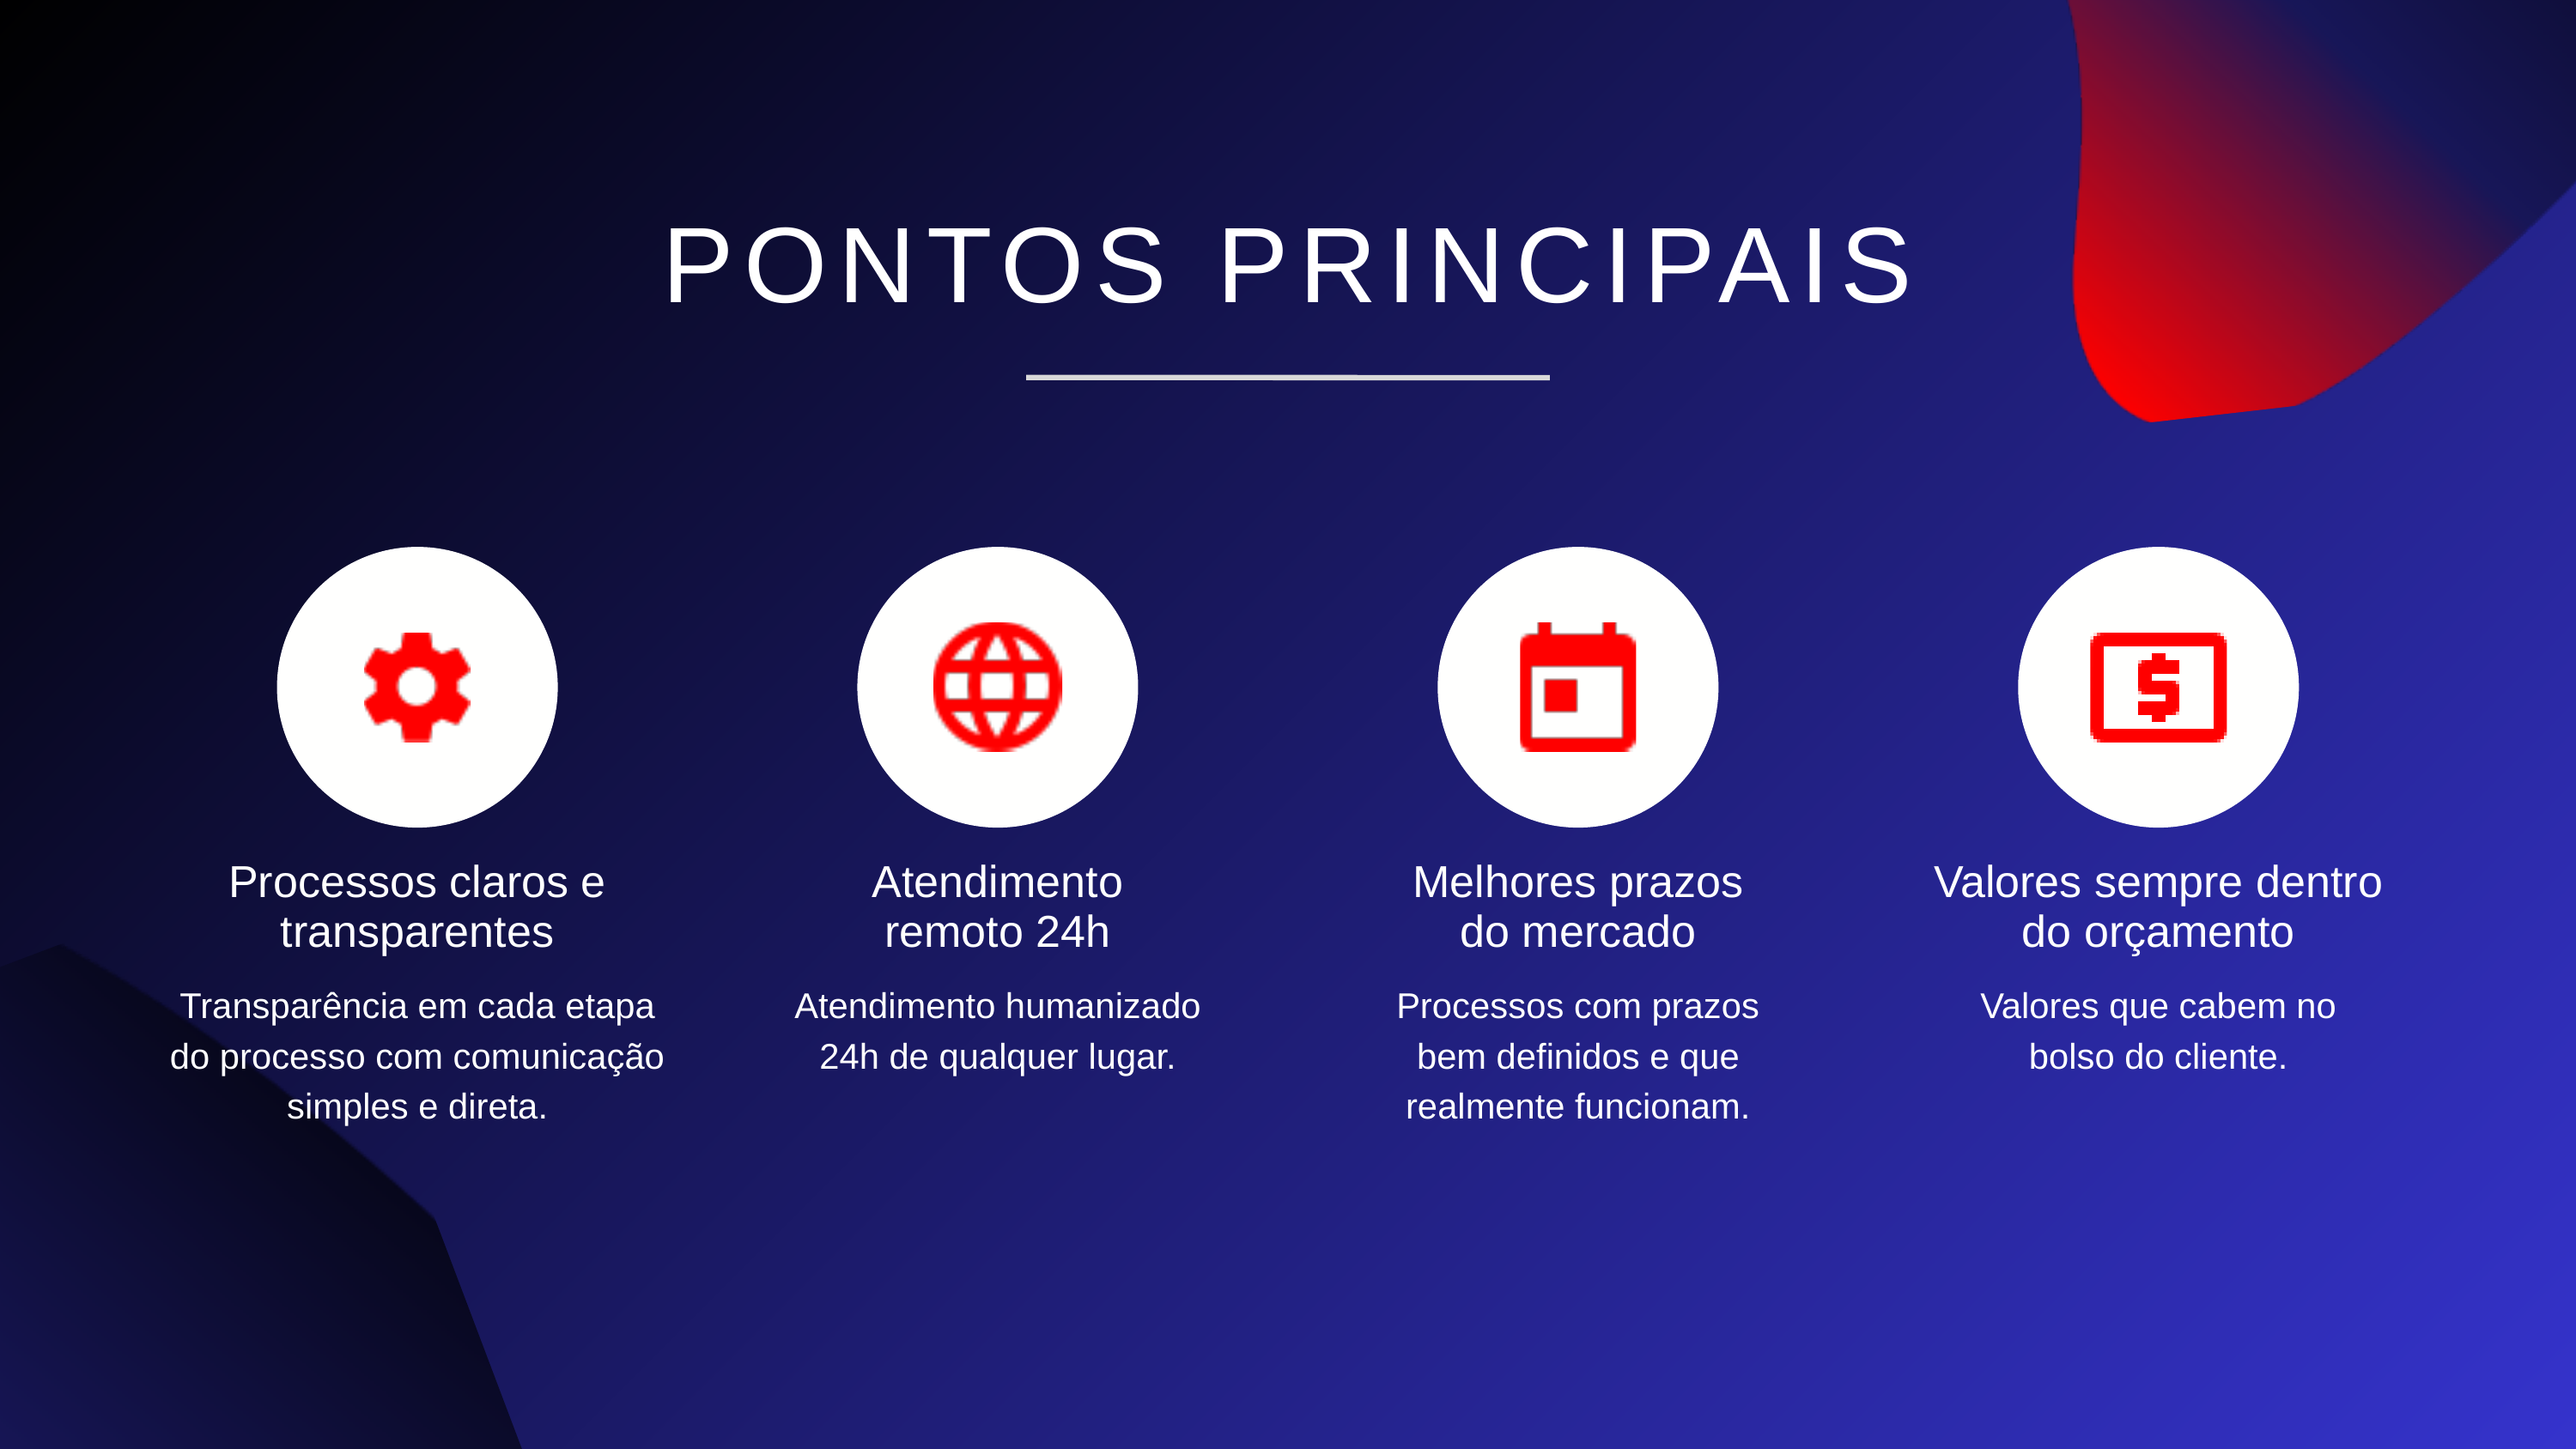

PONTOS PRINCIPAIS

Processos claros e transparentes
Atendimento remoto 24h
Melhores prazos do mercado
Valores sempre dentro do orçamento

Transparência em cada etapa do processo com comunicação simples e direta.
Atendimento humanizado 24h de qualquer lugar.
Processos com prazos bem definidos e que realmente funcionam.
Valores que cabem no bolso do cliente.